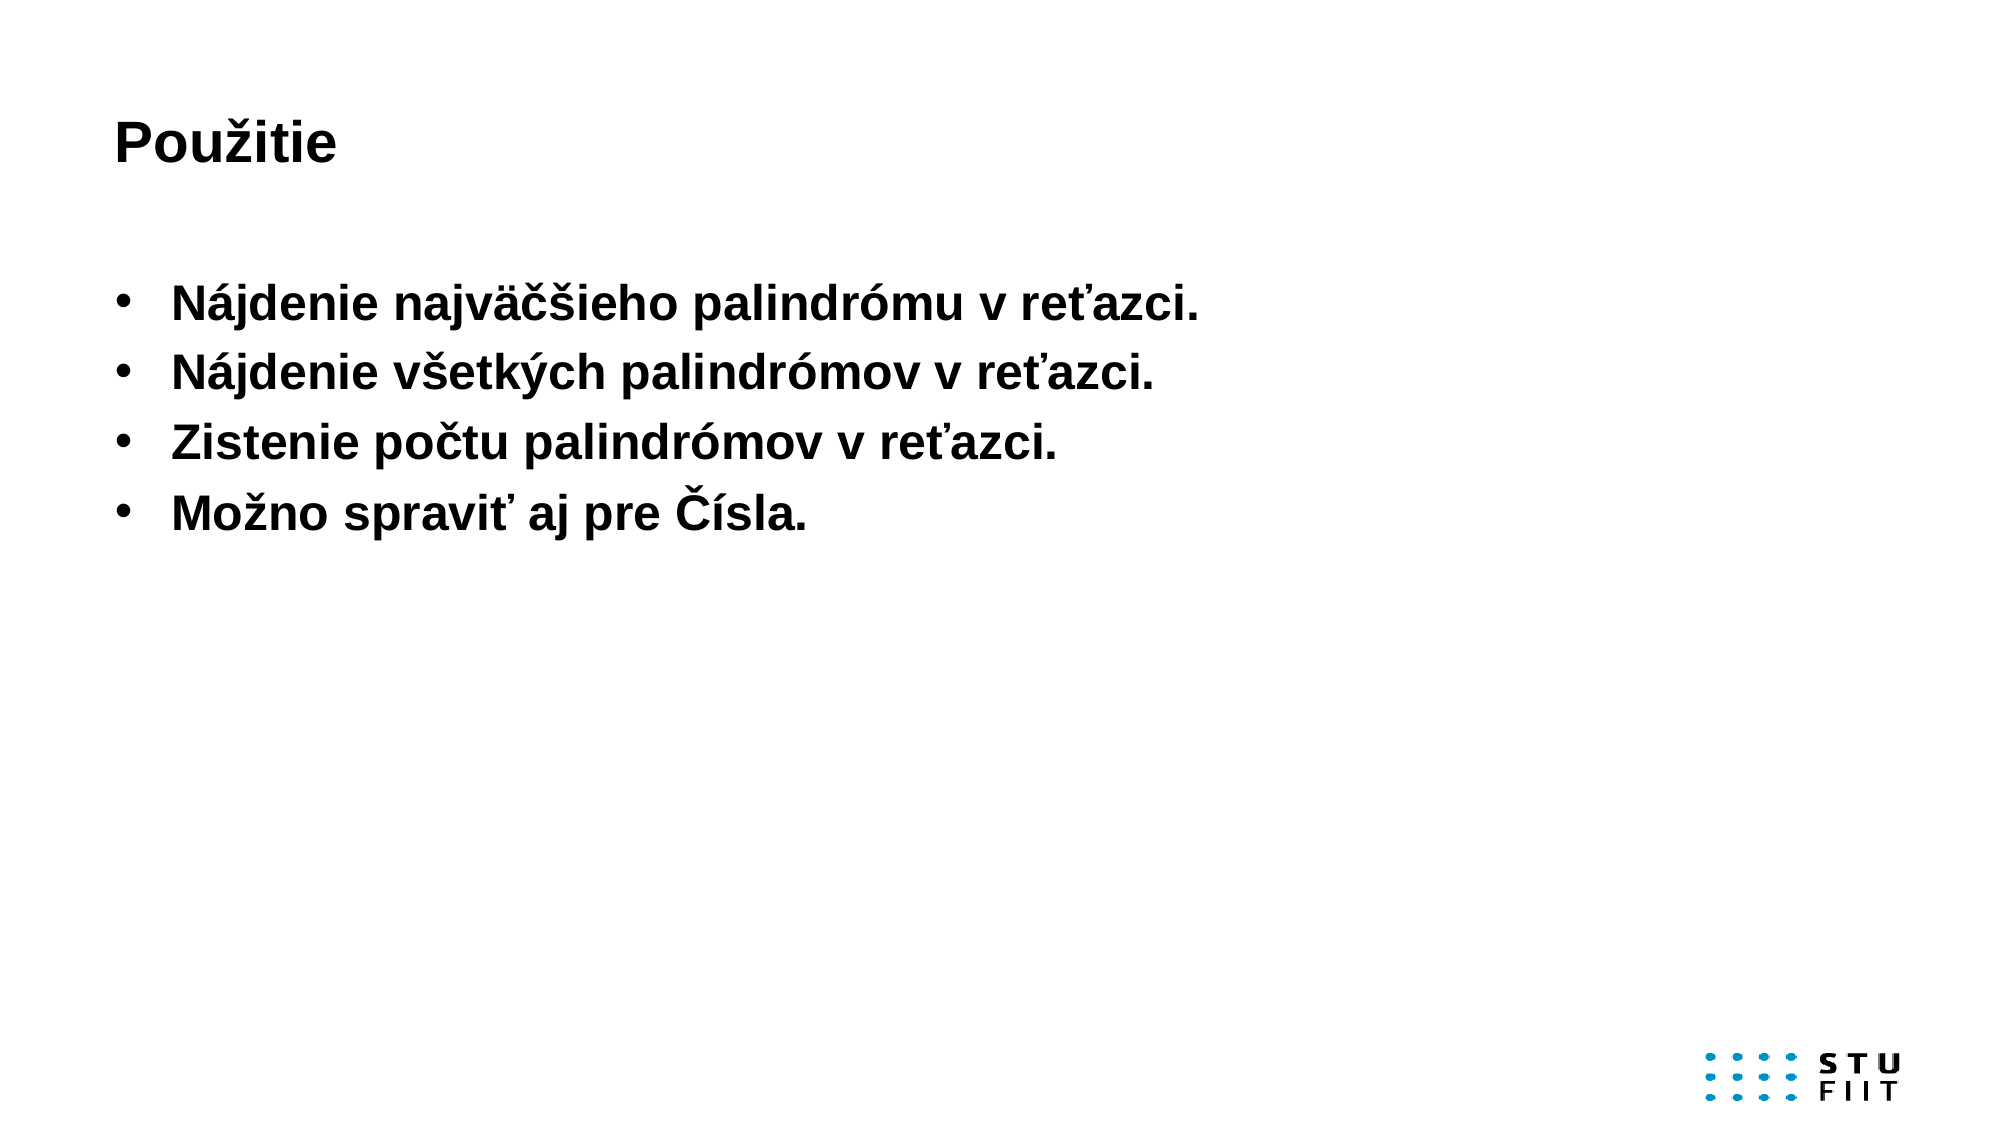

# Použitie
Nájdenie najväčšieho palindrómu v reťazci.
Nájdenie všetkých palindrómov v reťazci.
Zistenie počtu palindrómov v reťazci.
Možno spraviť aj pre Čísla.